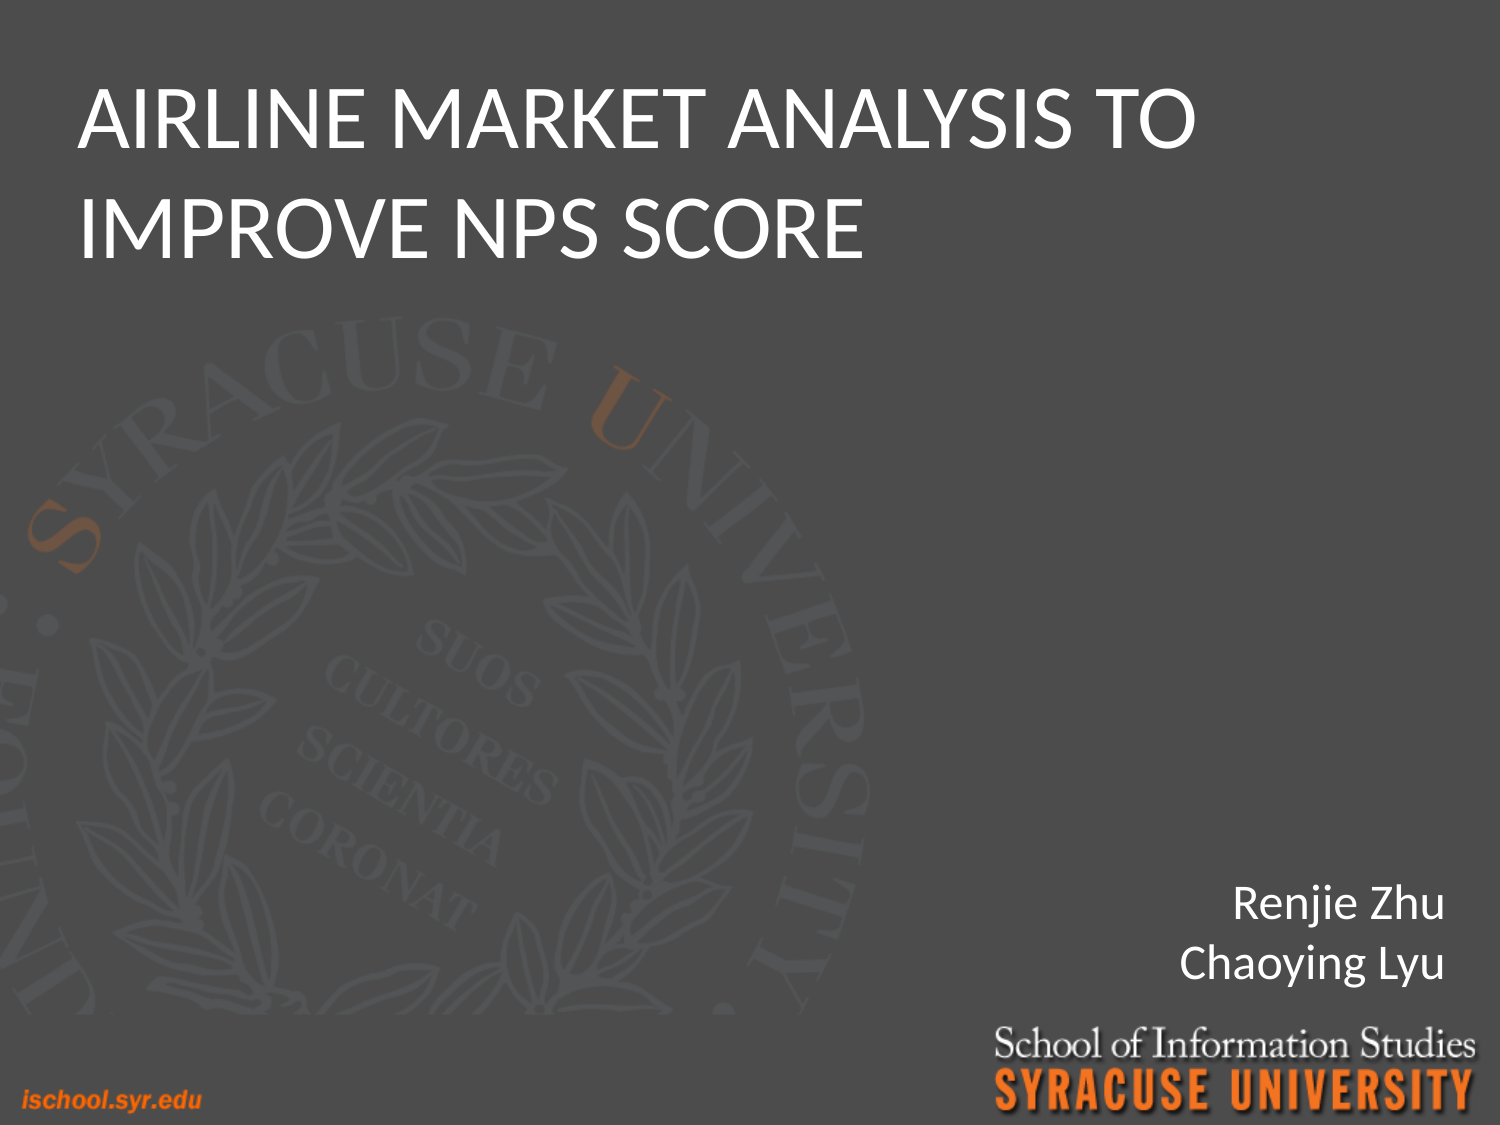

AIRLINE MARKET ANALYSIS TO IMPROVE NPS SCORE

Renjie Zhu
Chaoying Lyu